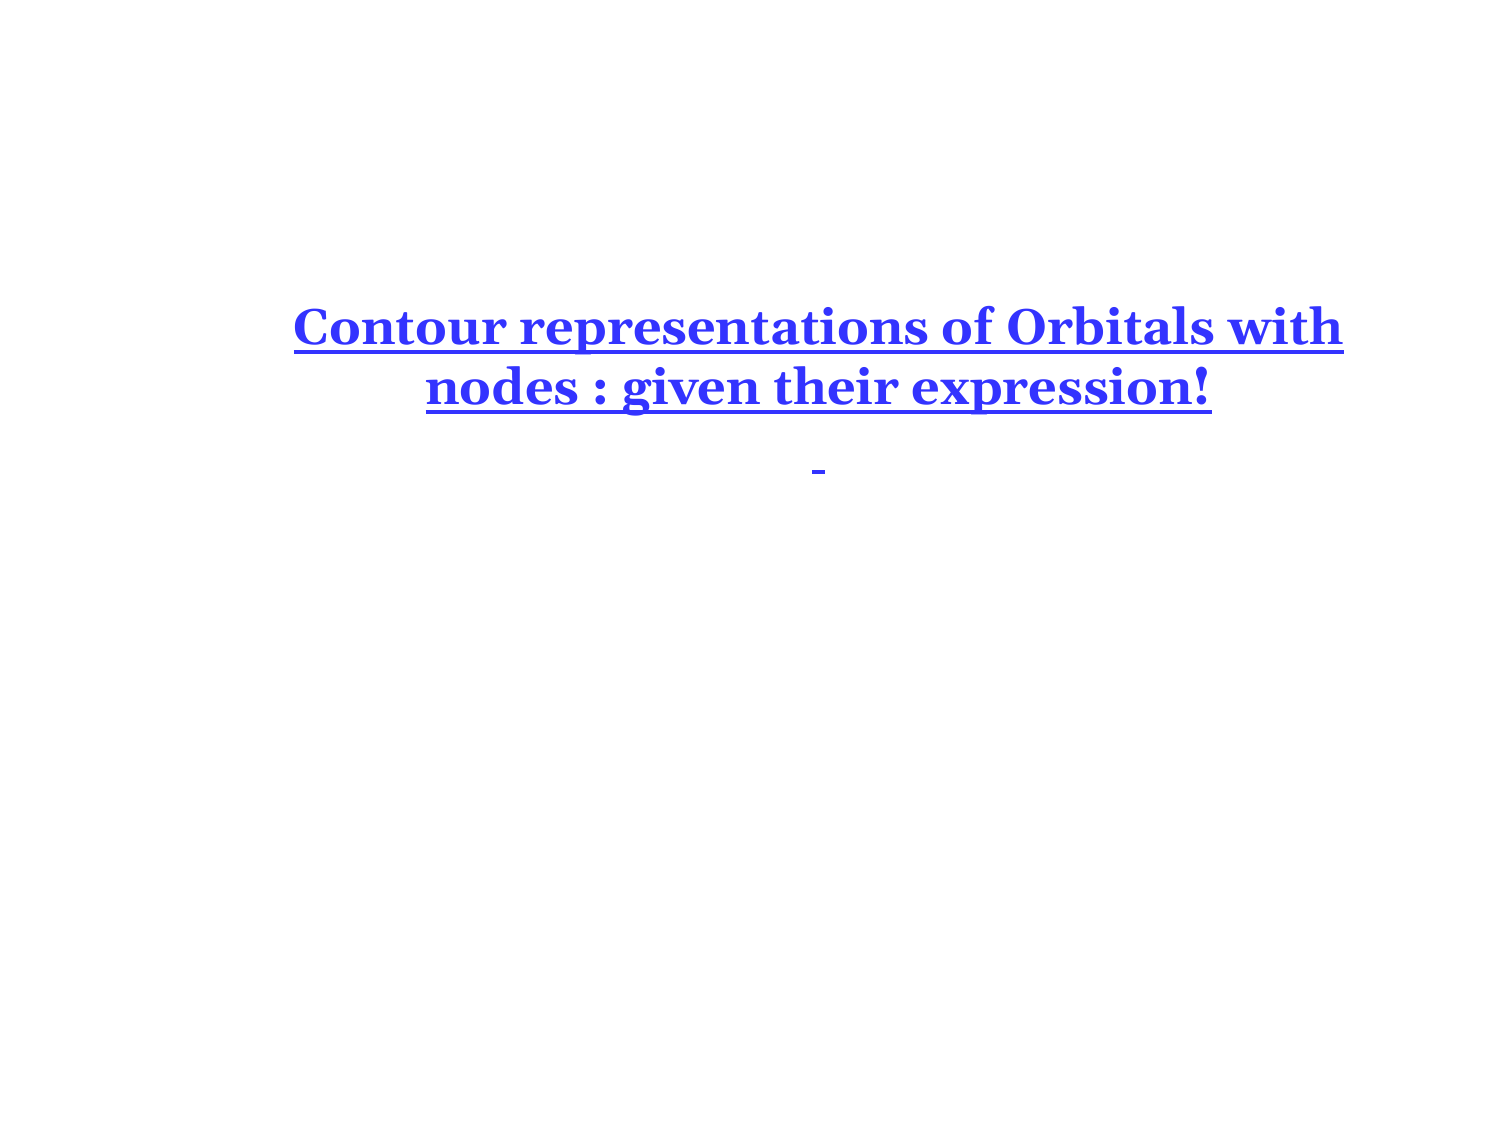

Contour representations of Orbitals with nodes : given their expression!